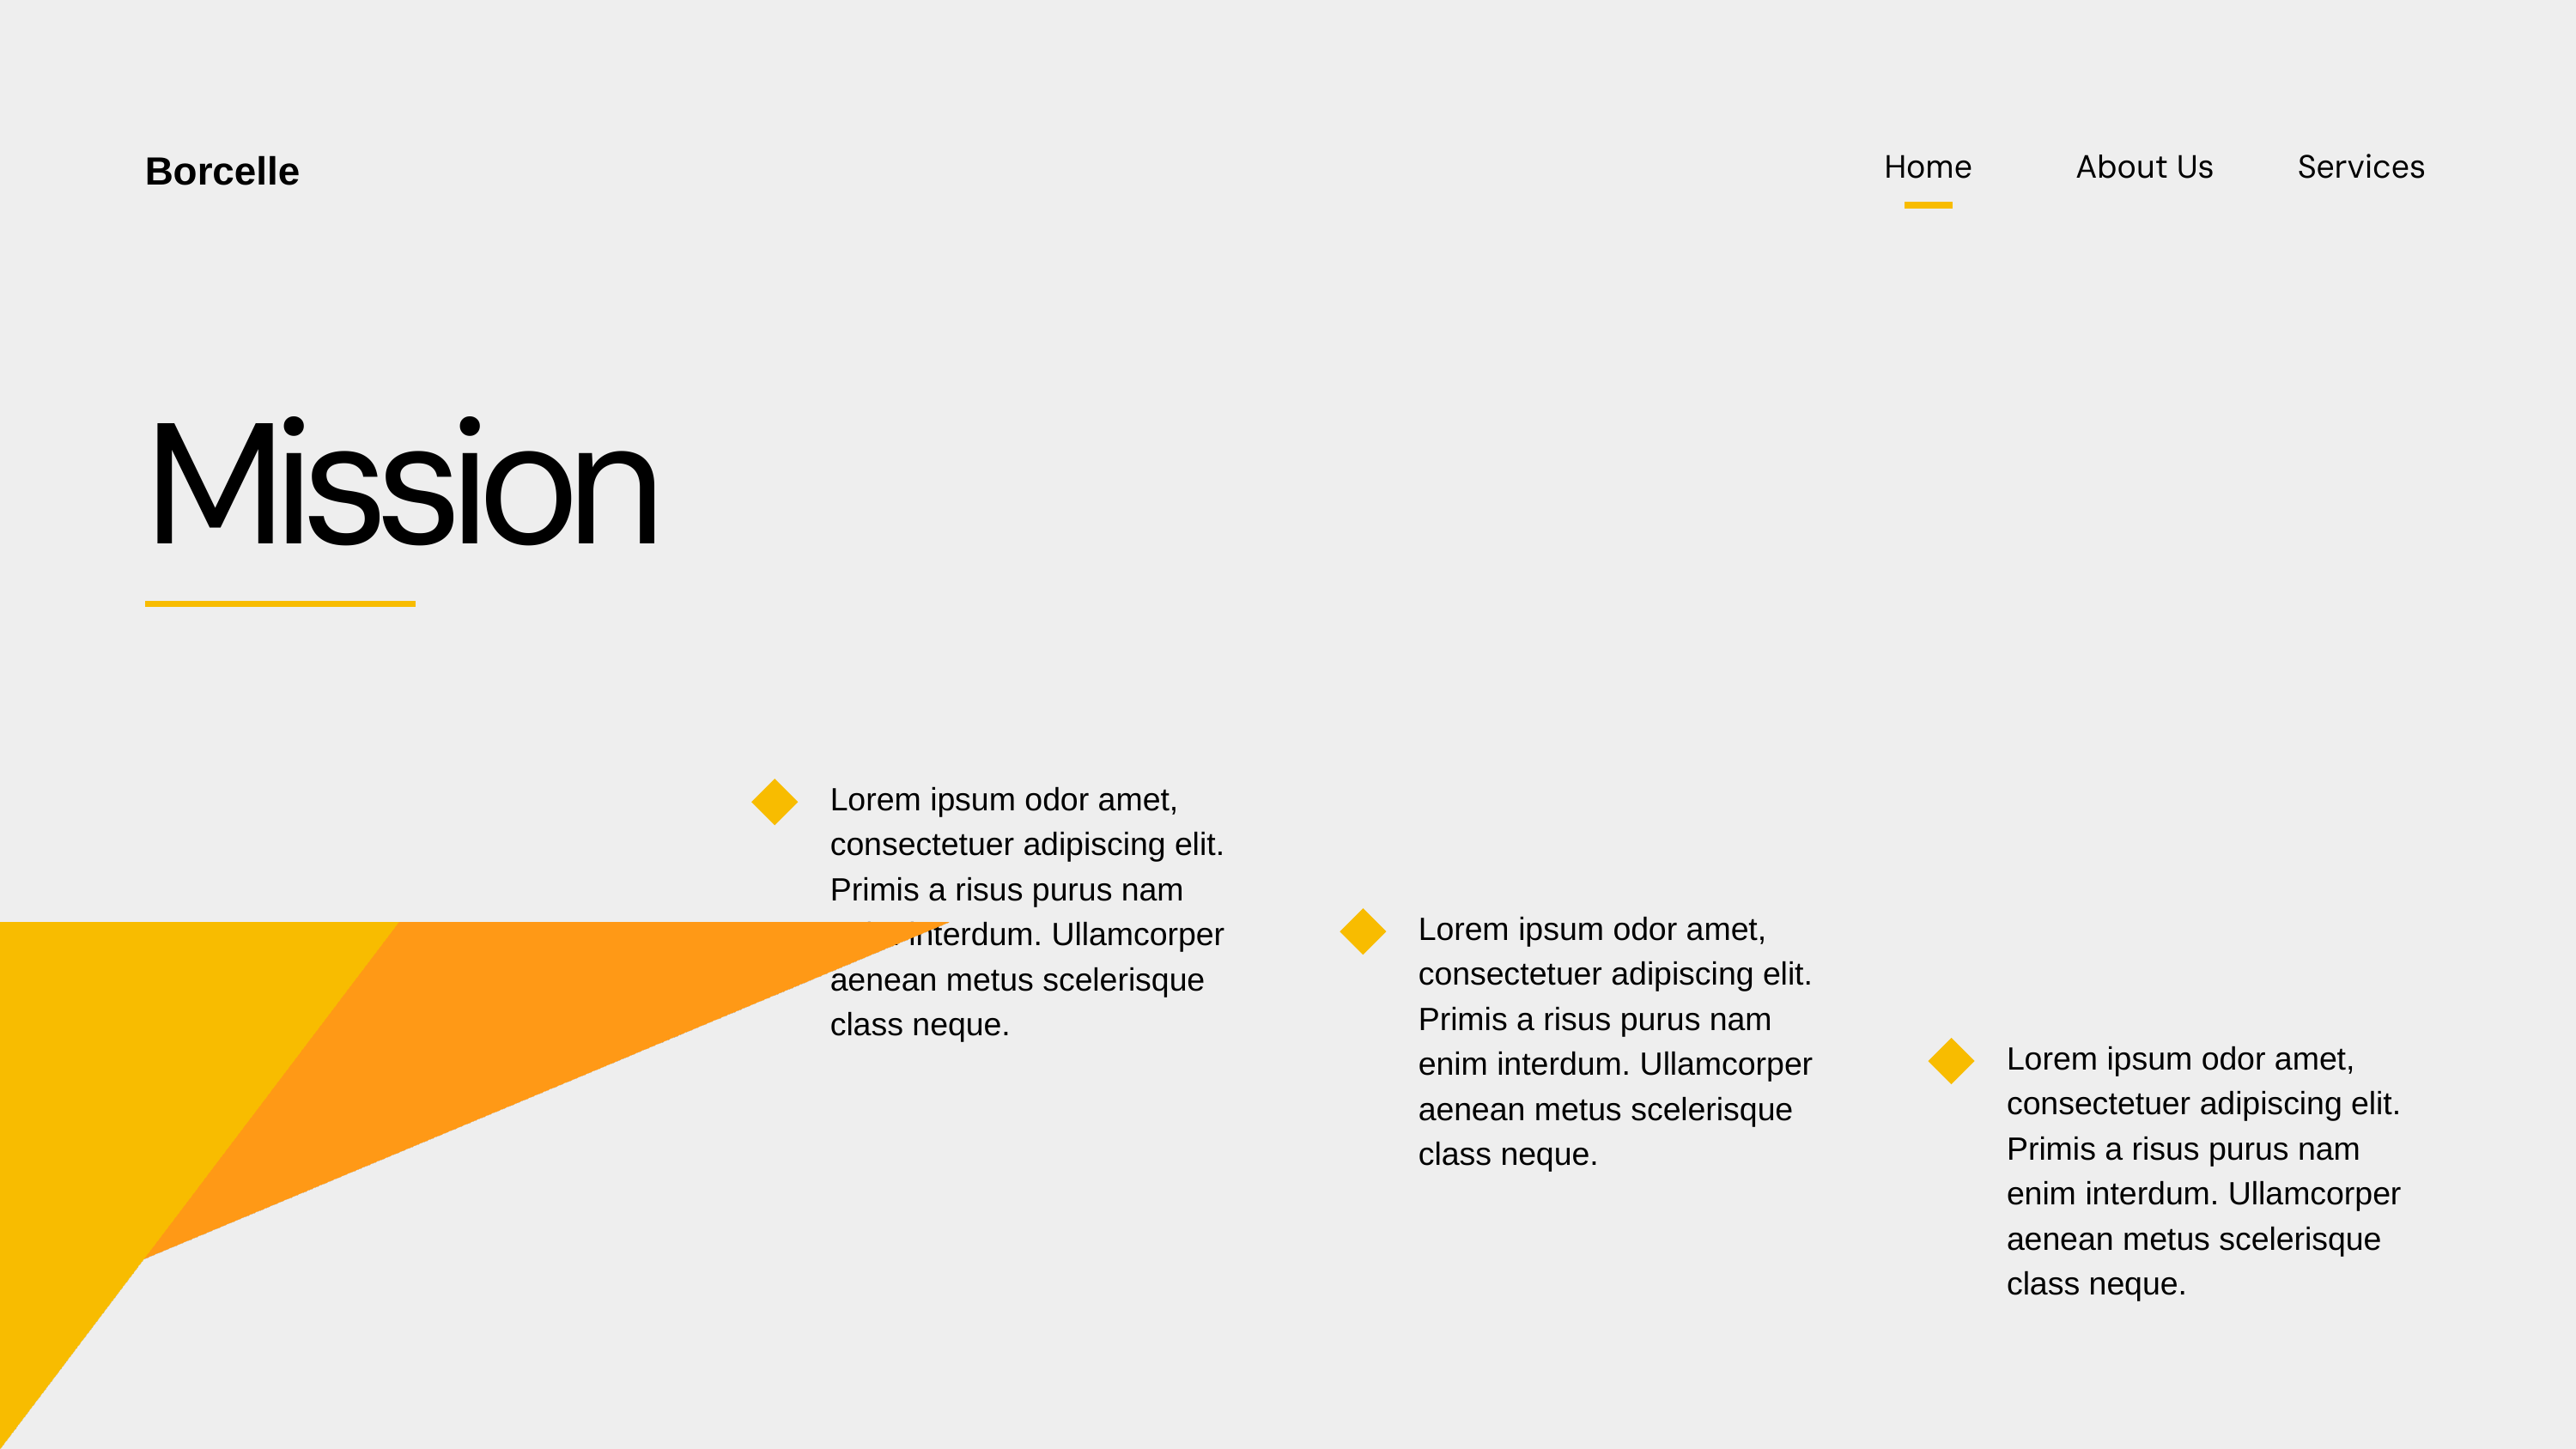

Borcelle
Home
About Us
Services

Mission

Lorem ipsum odor amet, consectetuer adipiscing elit. Primis a risus purus nam enim interdum. Ullamcorper aenean metus scelerisque class neque.

Lorem ipsum odor amet, consectetuer adipiscing elit. Primis a risus purus nam enim interdum. Ullamcorper aenean metus scelerisque class neque.

Lorem ipsum odor amet, consectetuer adipiscing elit. Primis a risus purus nam enim interdum. Ullamcorper aenean metus scelerisque class neque.